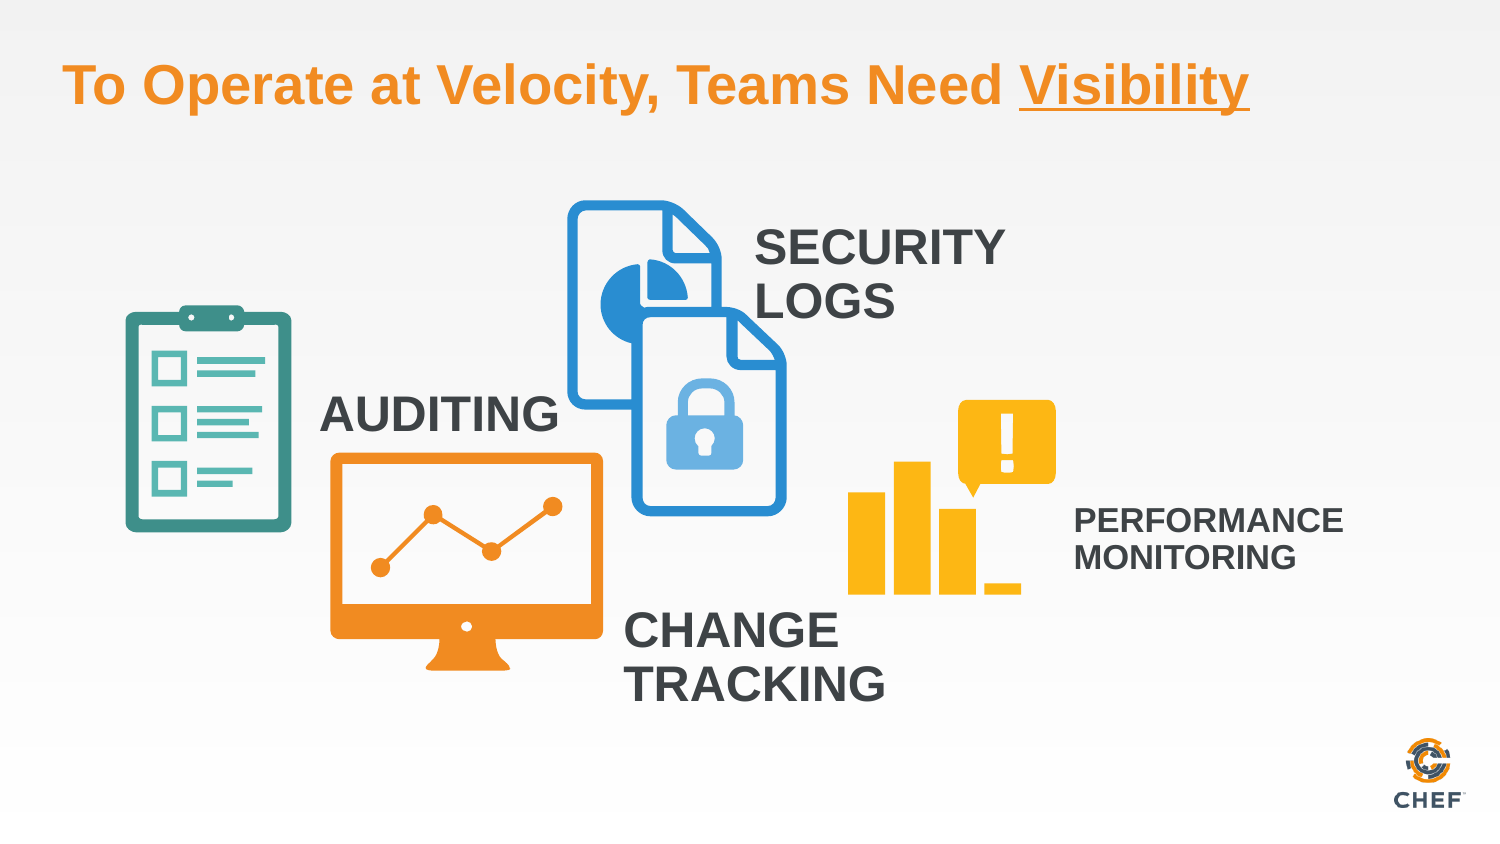

# To Operate at Velocity, Teams Need Visibility

SECURITY LOGS

AUDITING

PERFORMANCE
MONITORING

CHANGE TRACKING